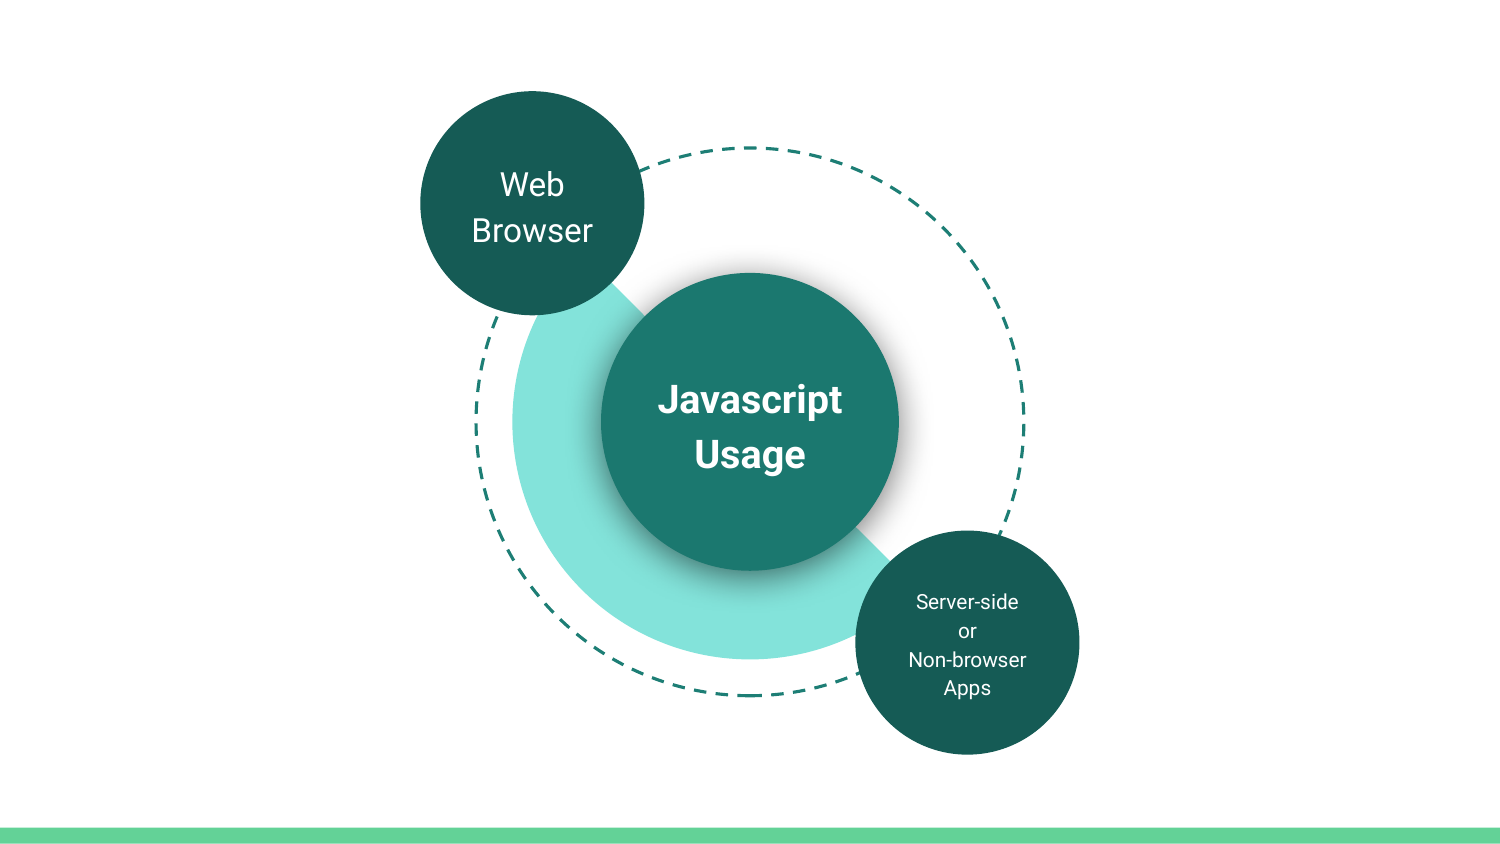

Web Browser

Javascript
Usage

Server-side
or
Non-browser Apps